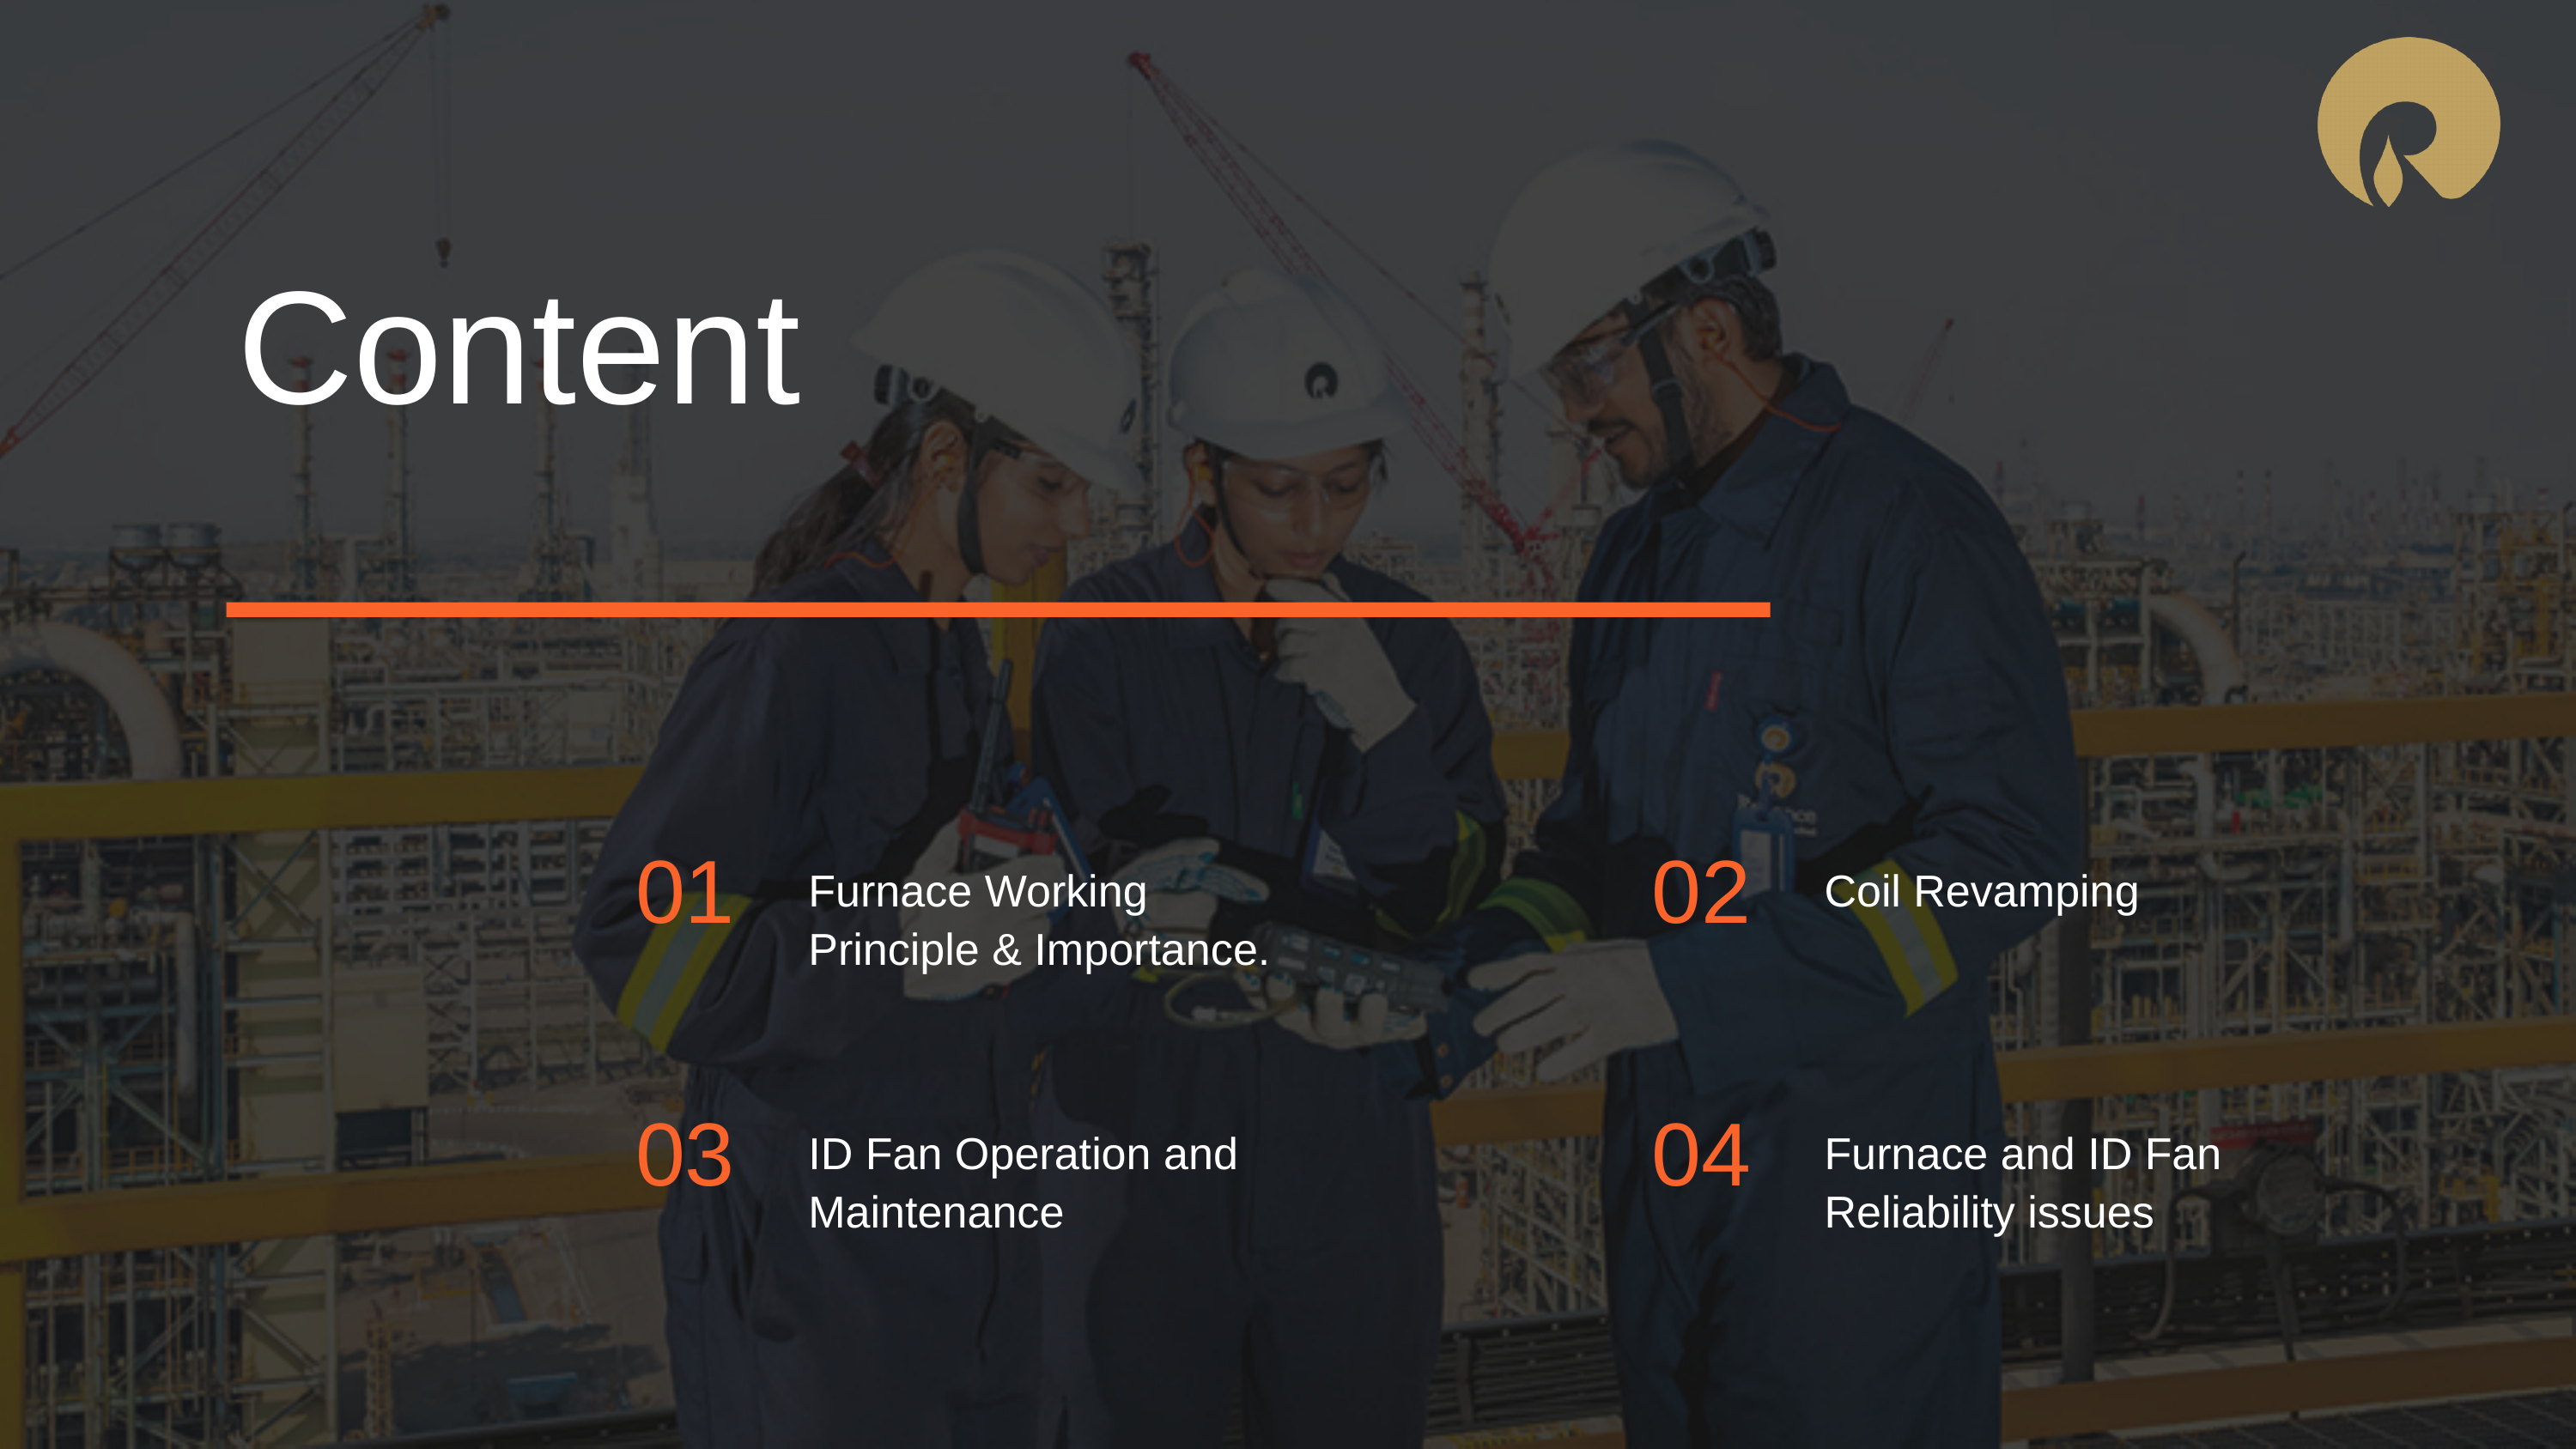

Content

01
Furnace Working Principle & Importance.

02
Coil Revamping

03
ID Fan Operation and Maintenance

04
Furnace and ID Fan Reliability issues